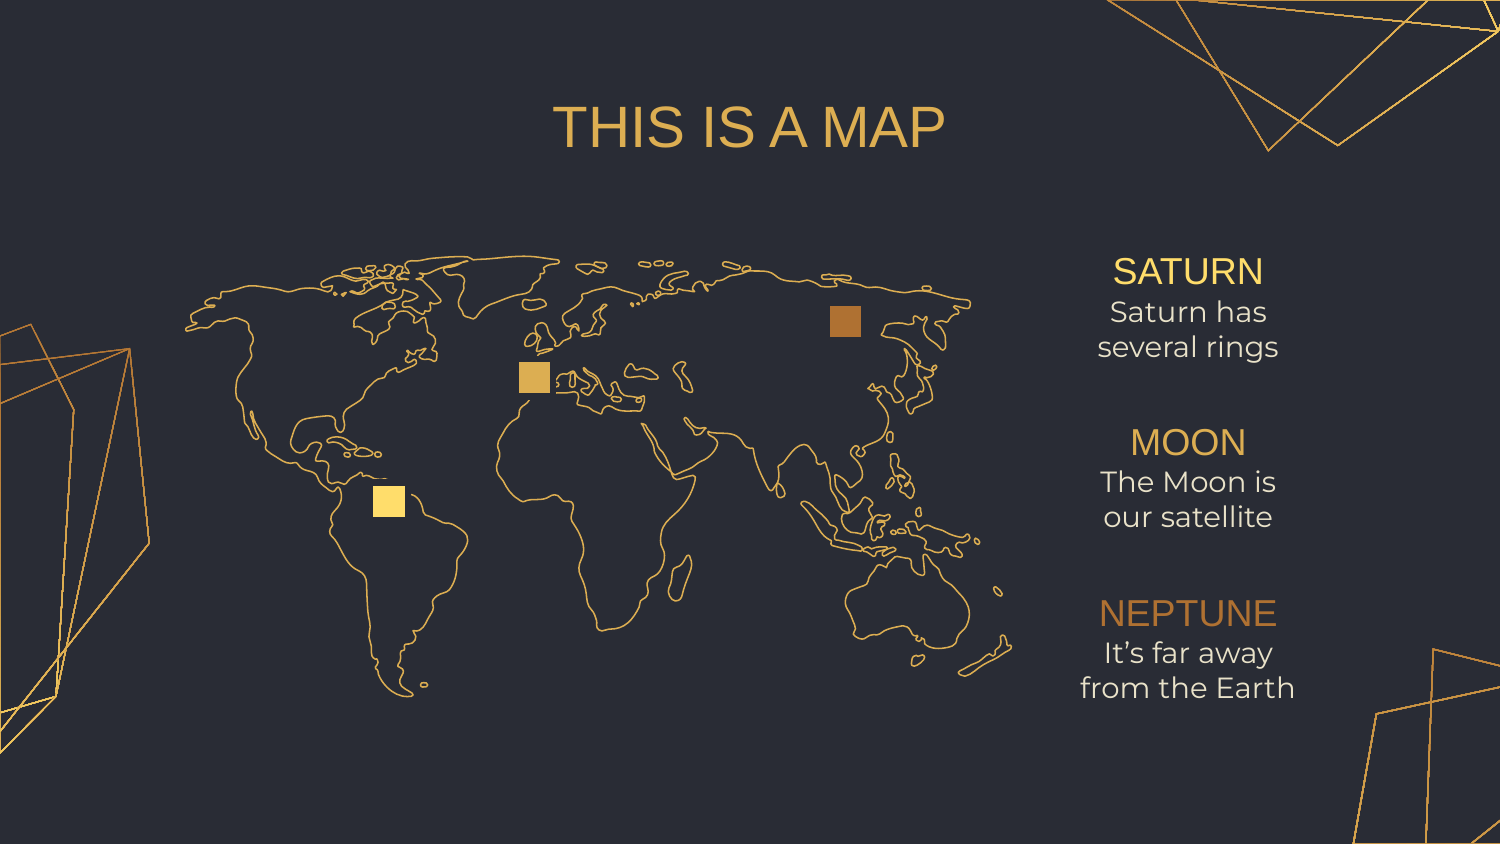

# THIS IS A MAP
SATURN

Saturn has several rings

MOON
The Moon is our satellite

NEPTUNE
It’s far away from the Earth